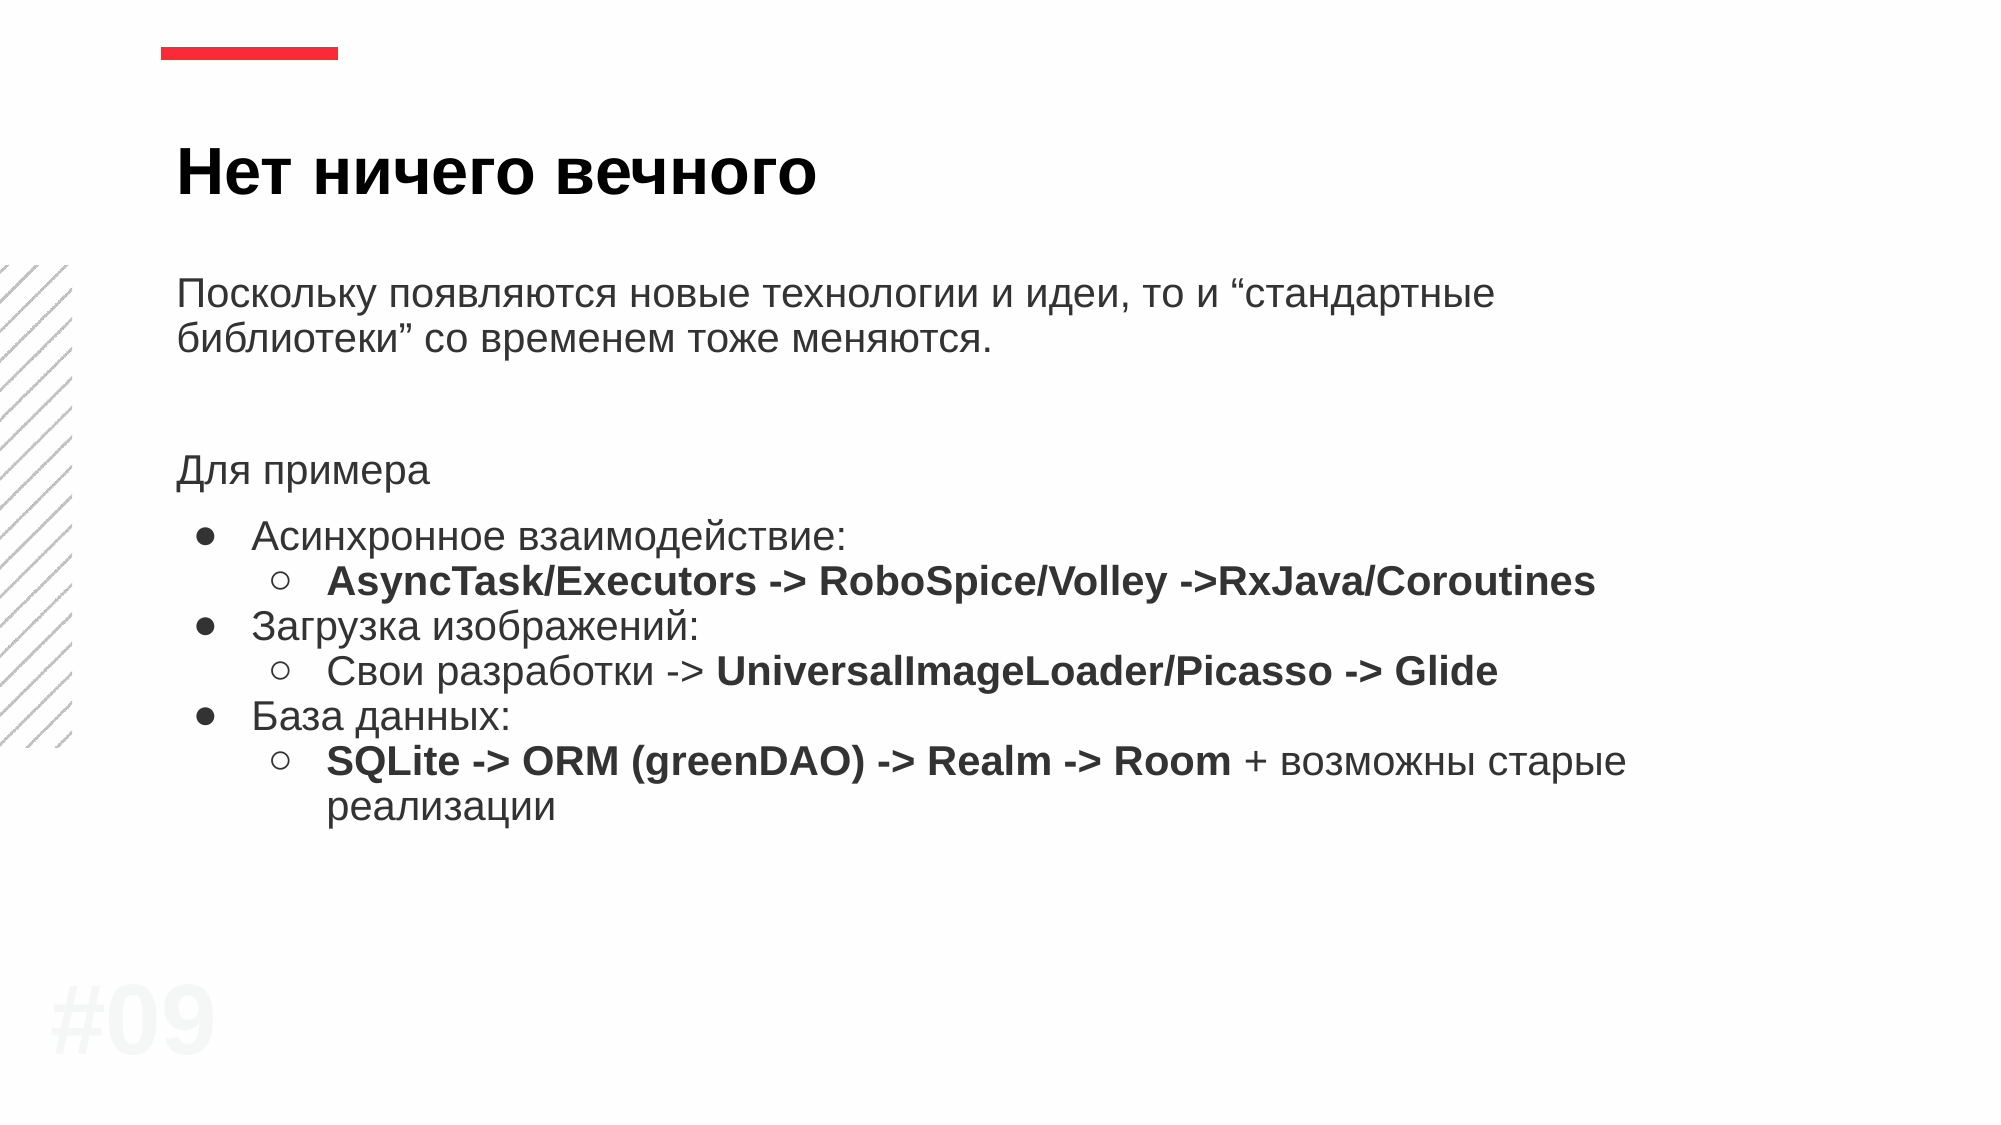

Нет ничего вечного
Поскольку появляются новые технологии и идеи, то и “стандартные библиотеки” со временем тоже меняются.

Для примера
Асинхронное взаимодействие:
AsyncTask/Executors -> RoboSpice/Volley ->RxJava/Coroutines
Загрузка изображений:
Свои разработки -> UniversalImageLoader/Picasso -> Glide
База данных:
SQLite -> ORM (greenDAO) -> Realm -> Room + возможны старые реализации
#09